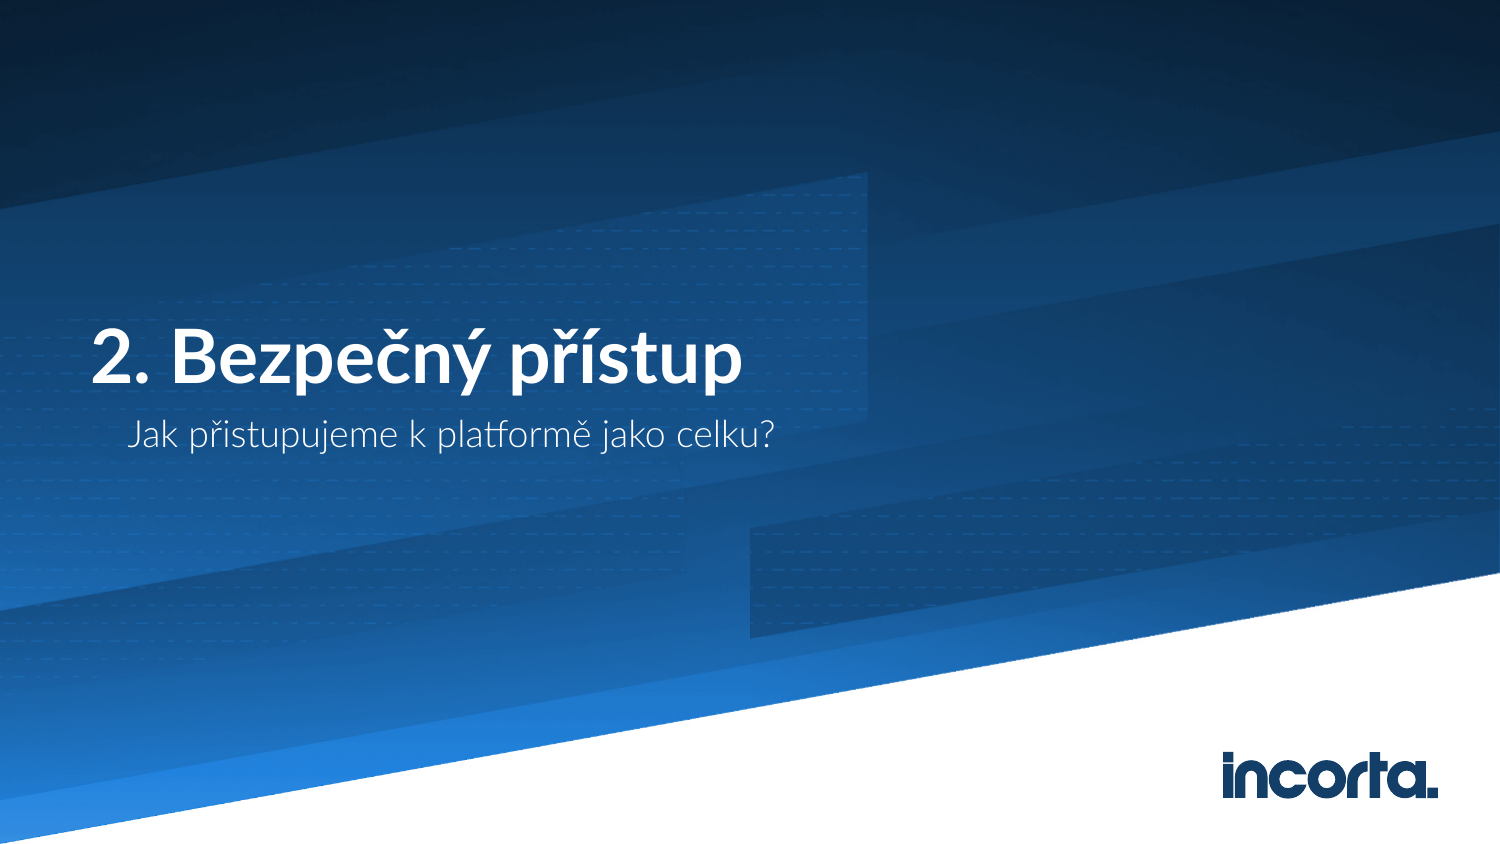

# 2. Bezpečný přístup
Jak přistupujeme k platformě jako celku?